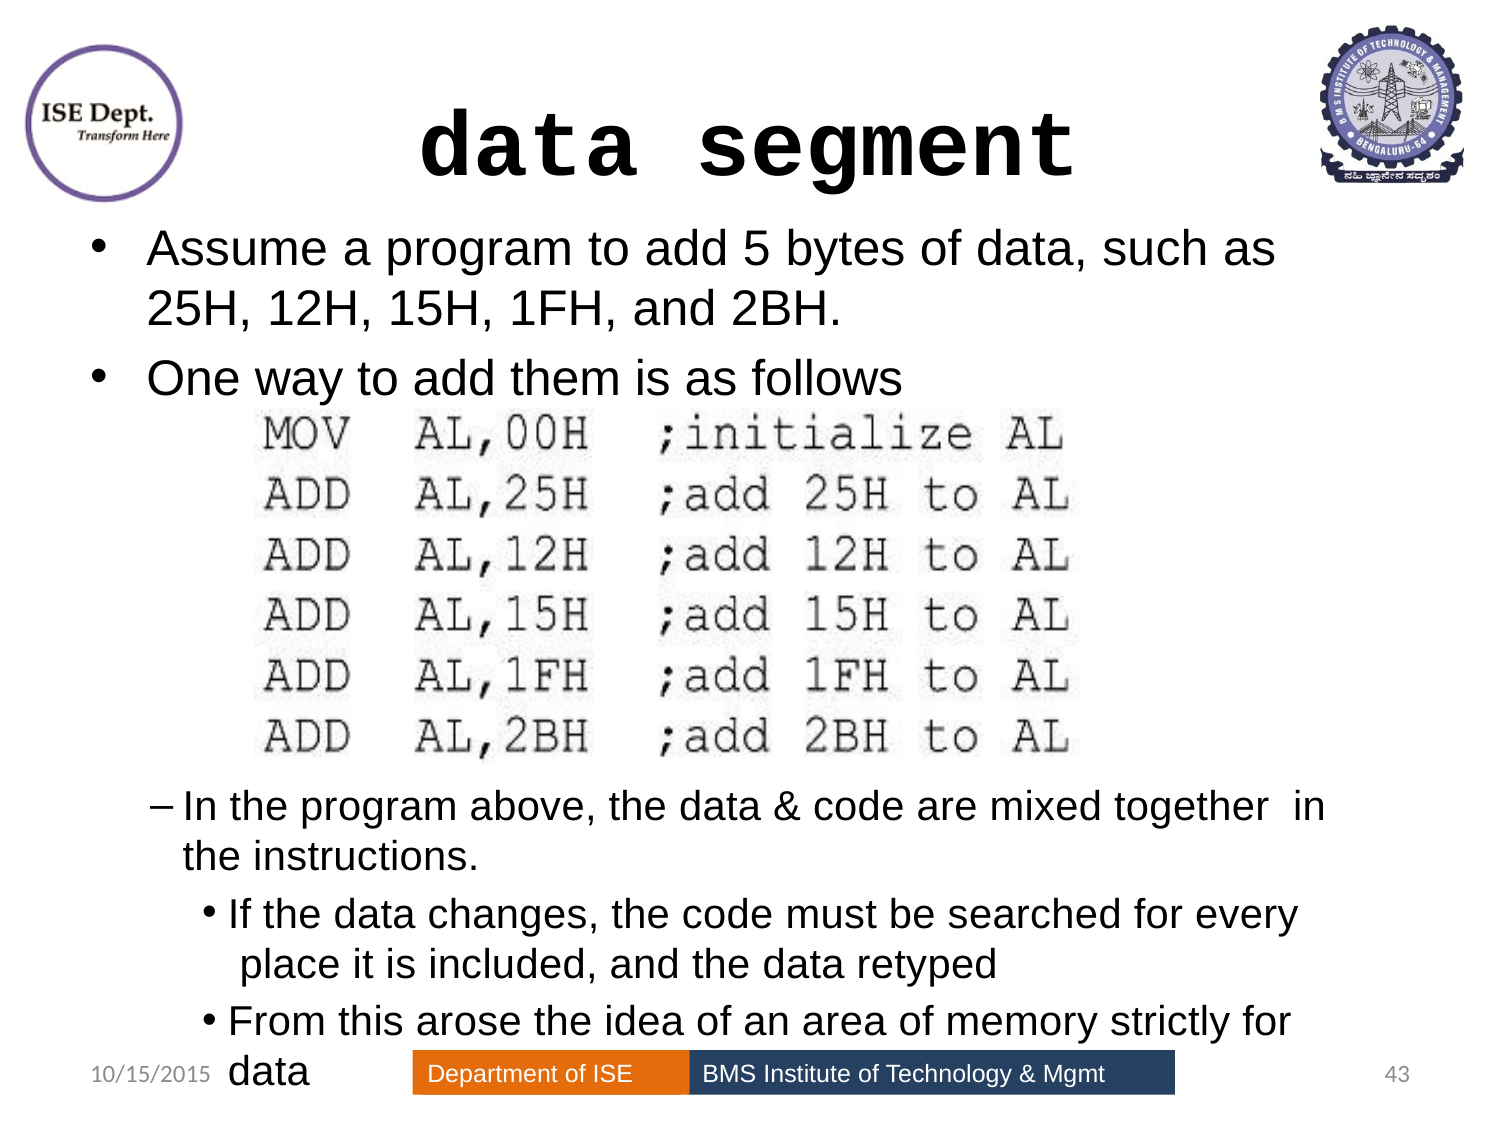

# data segment
Assume a program to add 5 bytes of data, such as  25H, 12H, 15H, 1FH, and 2BH.
One way to add them is as follows

In the program above, the data & code are mixed together  in the instructions.
If the data changes, the code must be searched for every  place it is included, and the data retyped
From this arose the idea of an area of memory strictly for data

10/15/2015
43